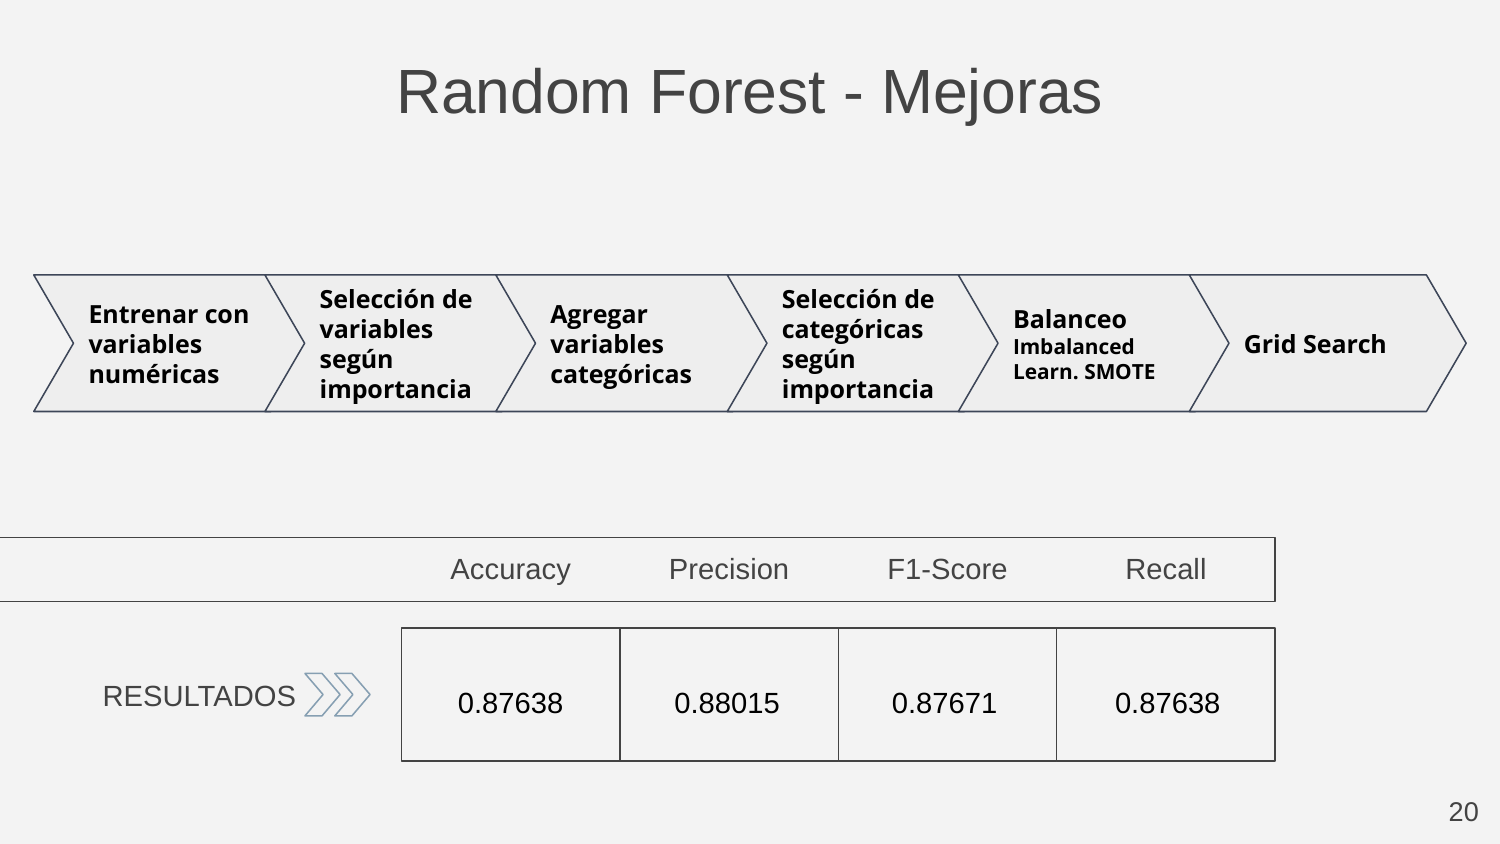

Random Forest - Mejoras
Entrenar con variables numéricas
Selección de variables según importancia
Agregar variables categóricas
Selección de categóricas según importancia
Balanceo
Imbalanced Learn. SMOTE
Grid Search

Accuracy

Precision

F1-Score
Recall

0.88015
0.87671
0.87638
0.87638
RESULTADOS

20